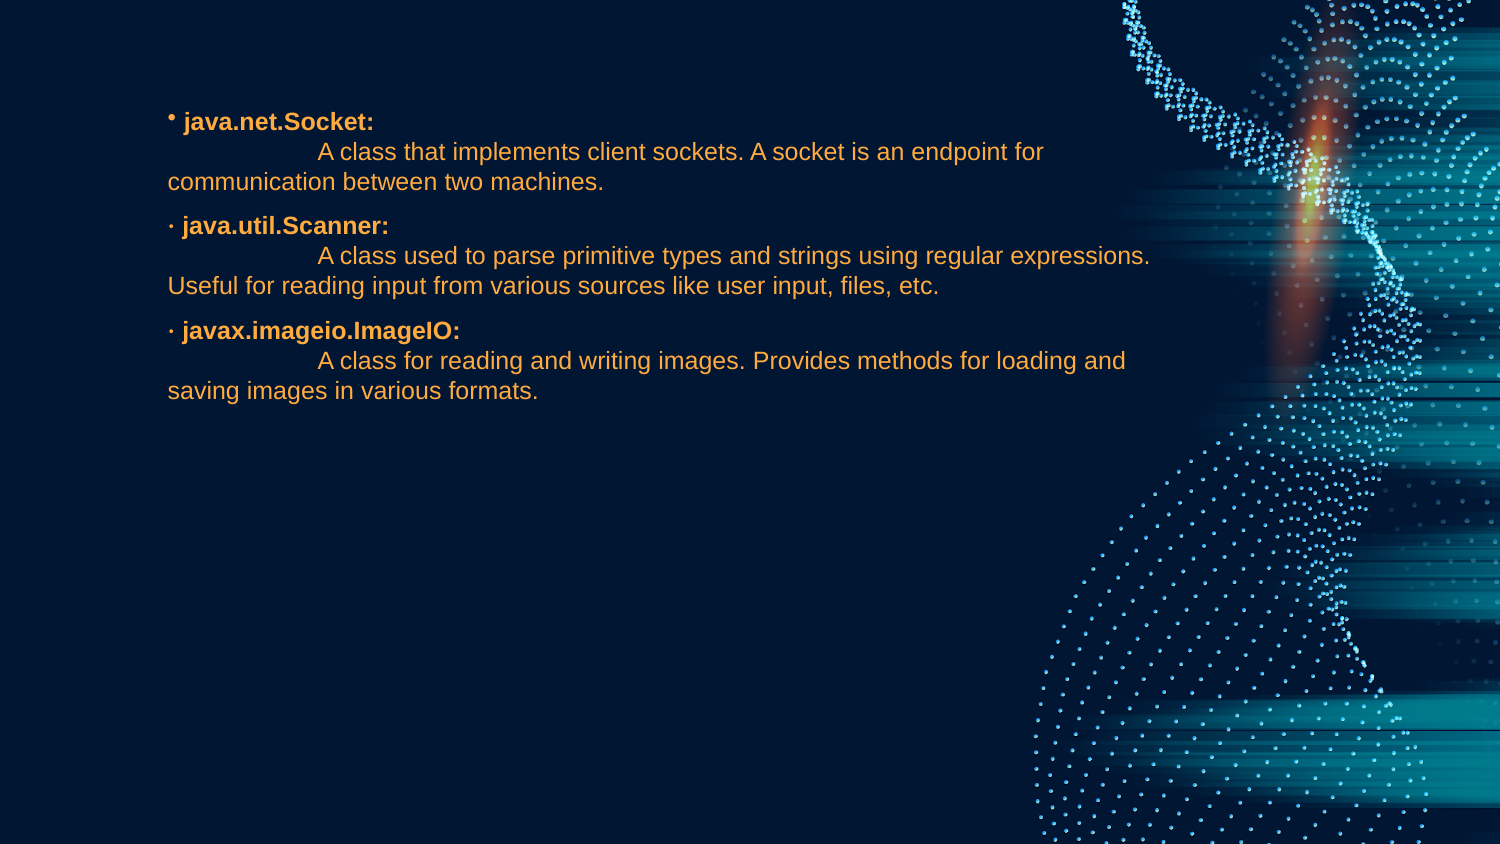

java.net.Socket:
	A class that implements client sockets. A socket is an endpoint for communication between two machines.
 java.util.Scanner:
	A class used to parse primitive types and strings using regular expressions. Useful for reading input from various sources like user input, files, etc.
 javax.imageio.ImageIO:
	A class for reading and writing images. Provides methods for loading and saving images in various formats.